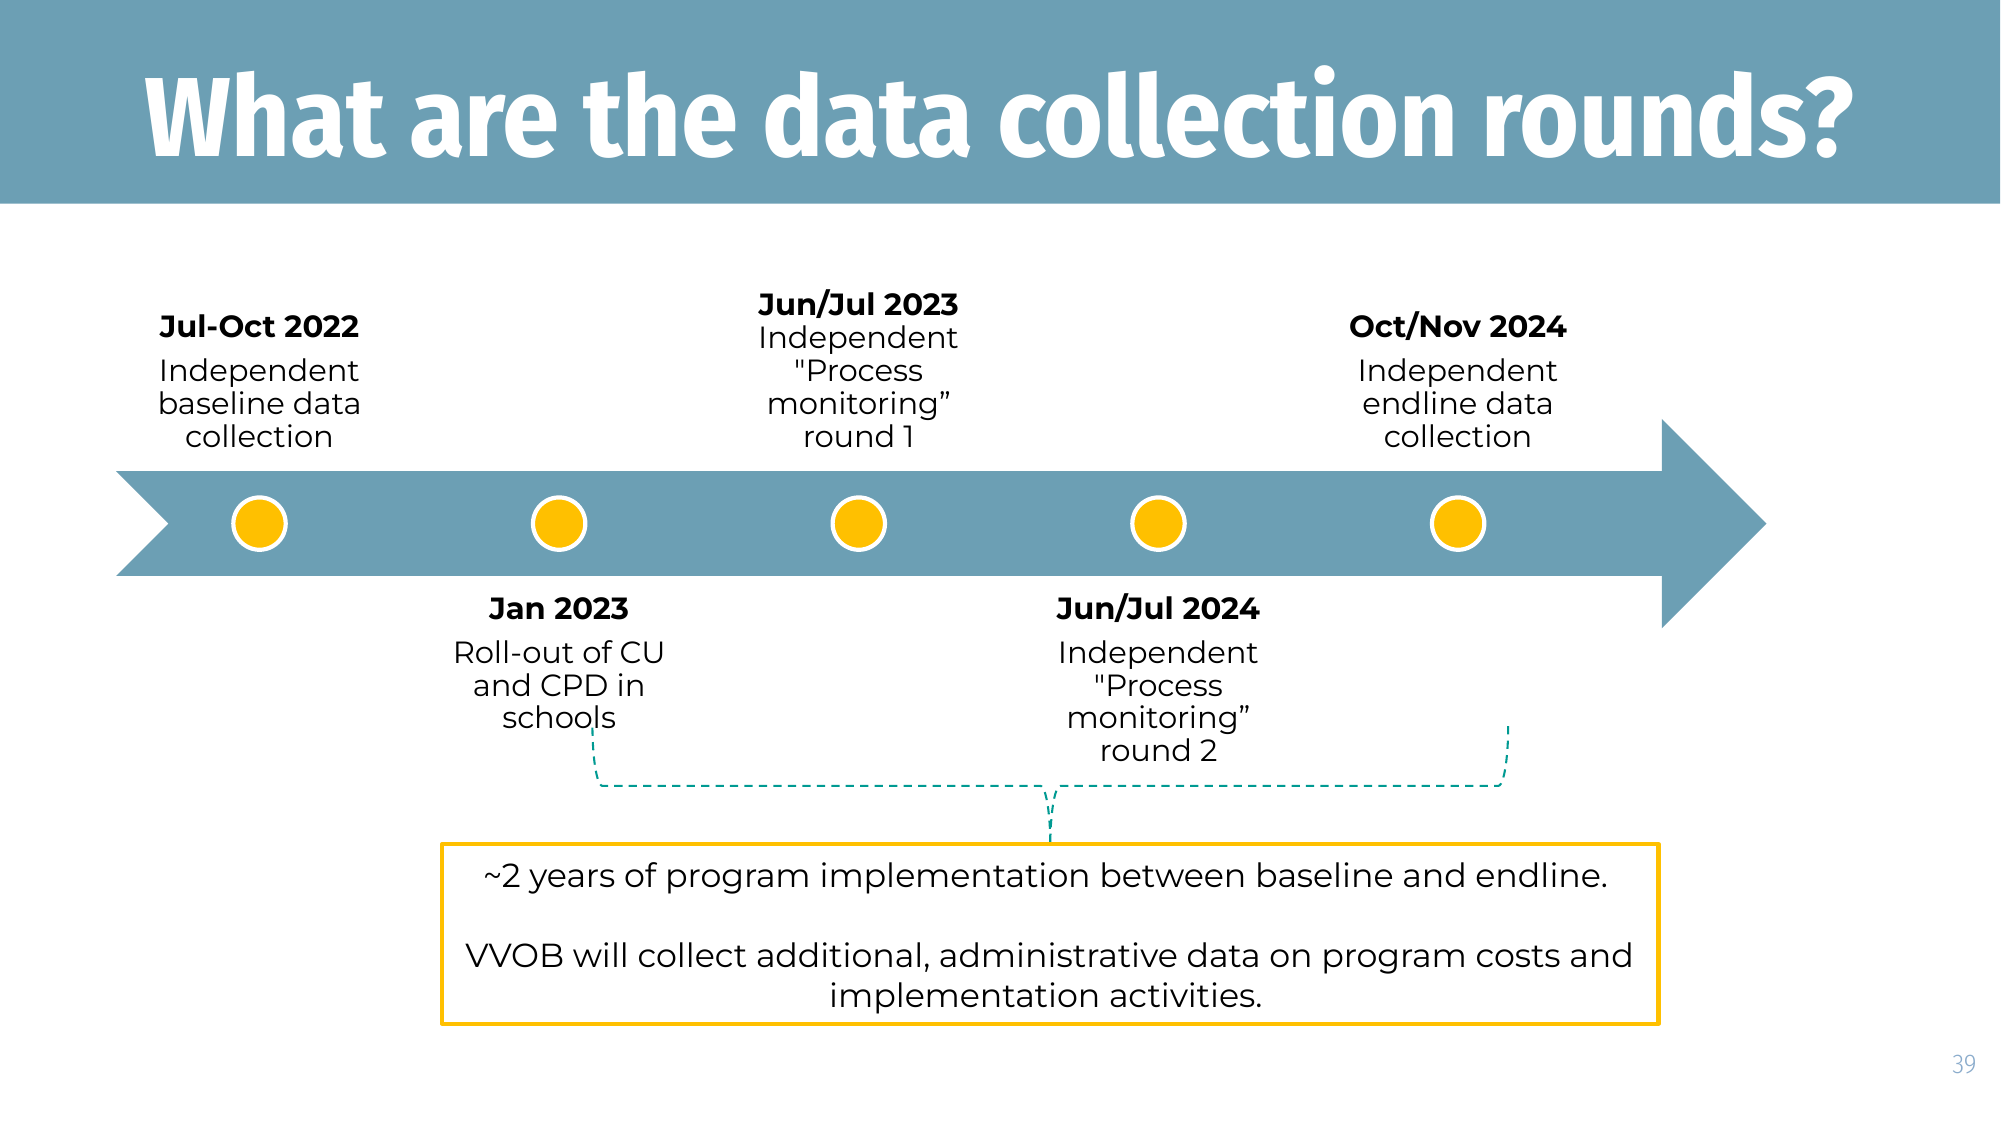

# What are the data collection rounds?

Jul-Oct 2022
Independent baseline data collection

Jun/Jul 2023 Independent "Process monitoring” round 1

Oct/Nov 2024
Independent endline data collection

Jan 2023
Roll-out of CU and CPD in schools

Jun/Jul 2024
Independent "Process monitoring” round 2

~2 years of program implementation between baseline and endline.
VVOB will collect additional, administrative data on program costs and implementation activities.
39